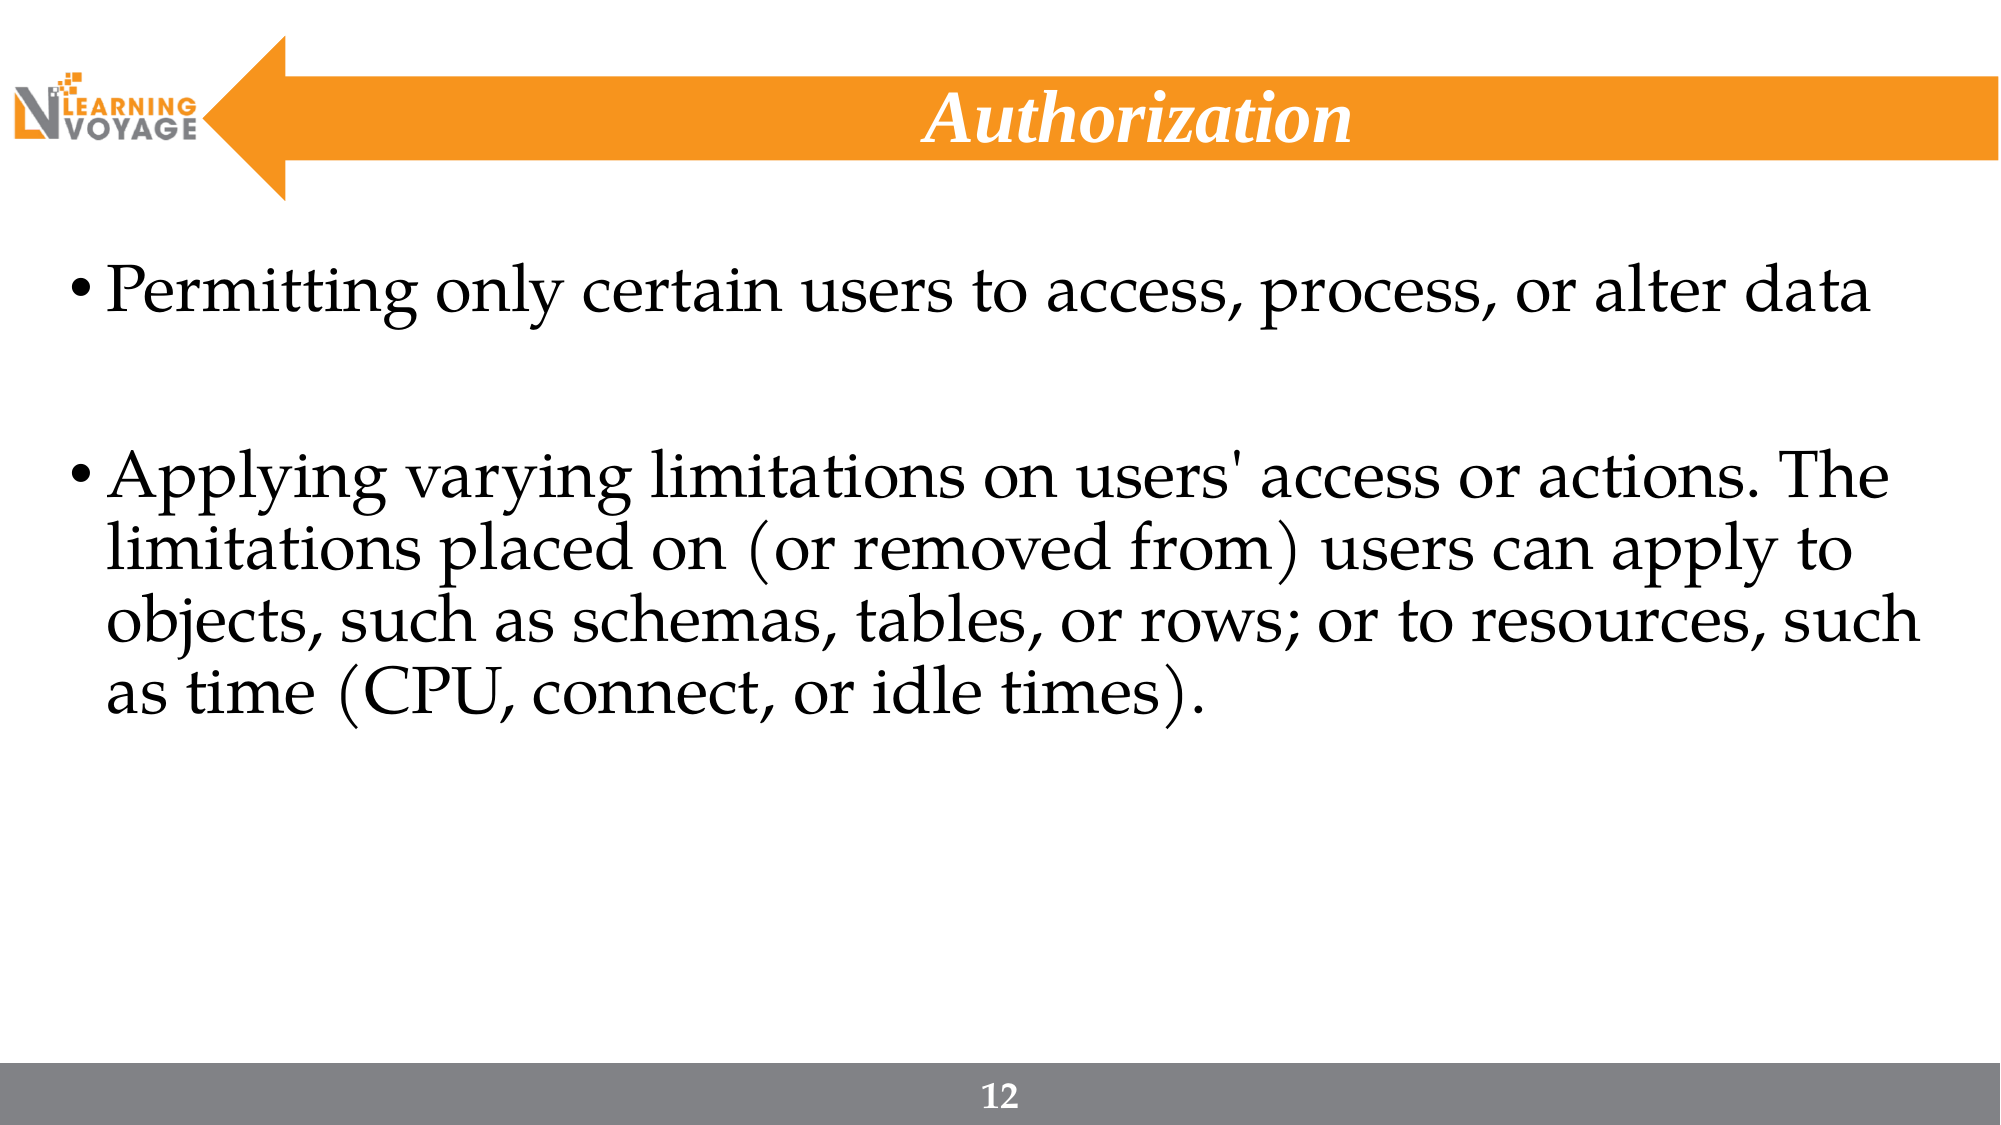

# Authorization
Permitting only certain users to access, process, or alter data

Applying varying limitations on users' access or actions. The limitations placed on (or removed from) users can apply to objects, such as schemas, tables, or rows; or to resources, such as time (CPU, connect, or idle times).
12